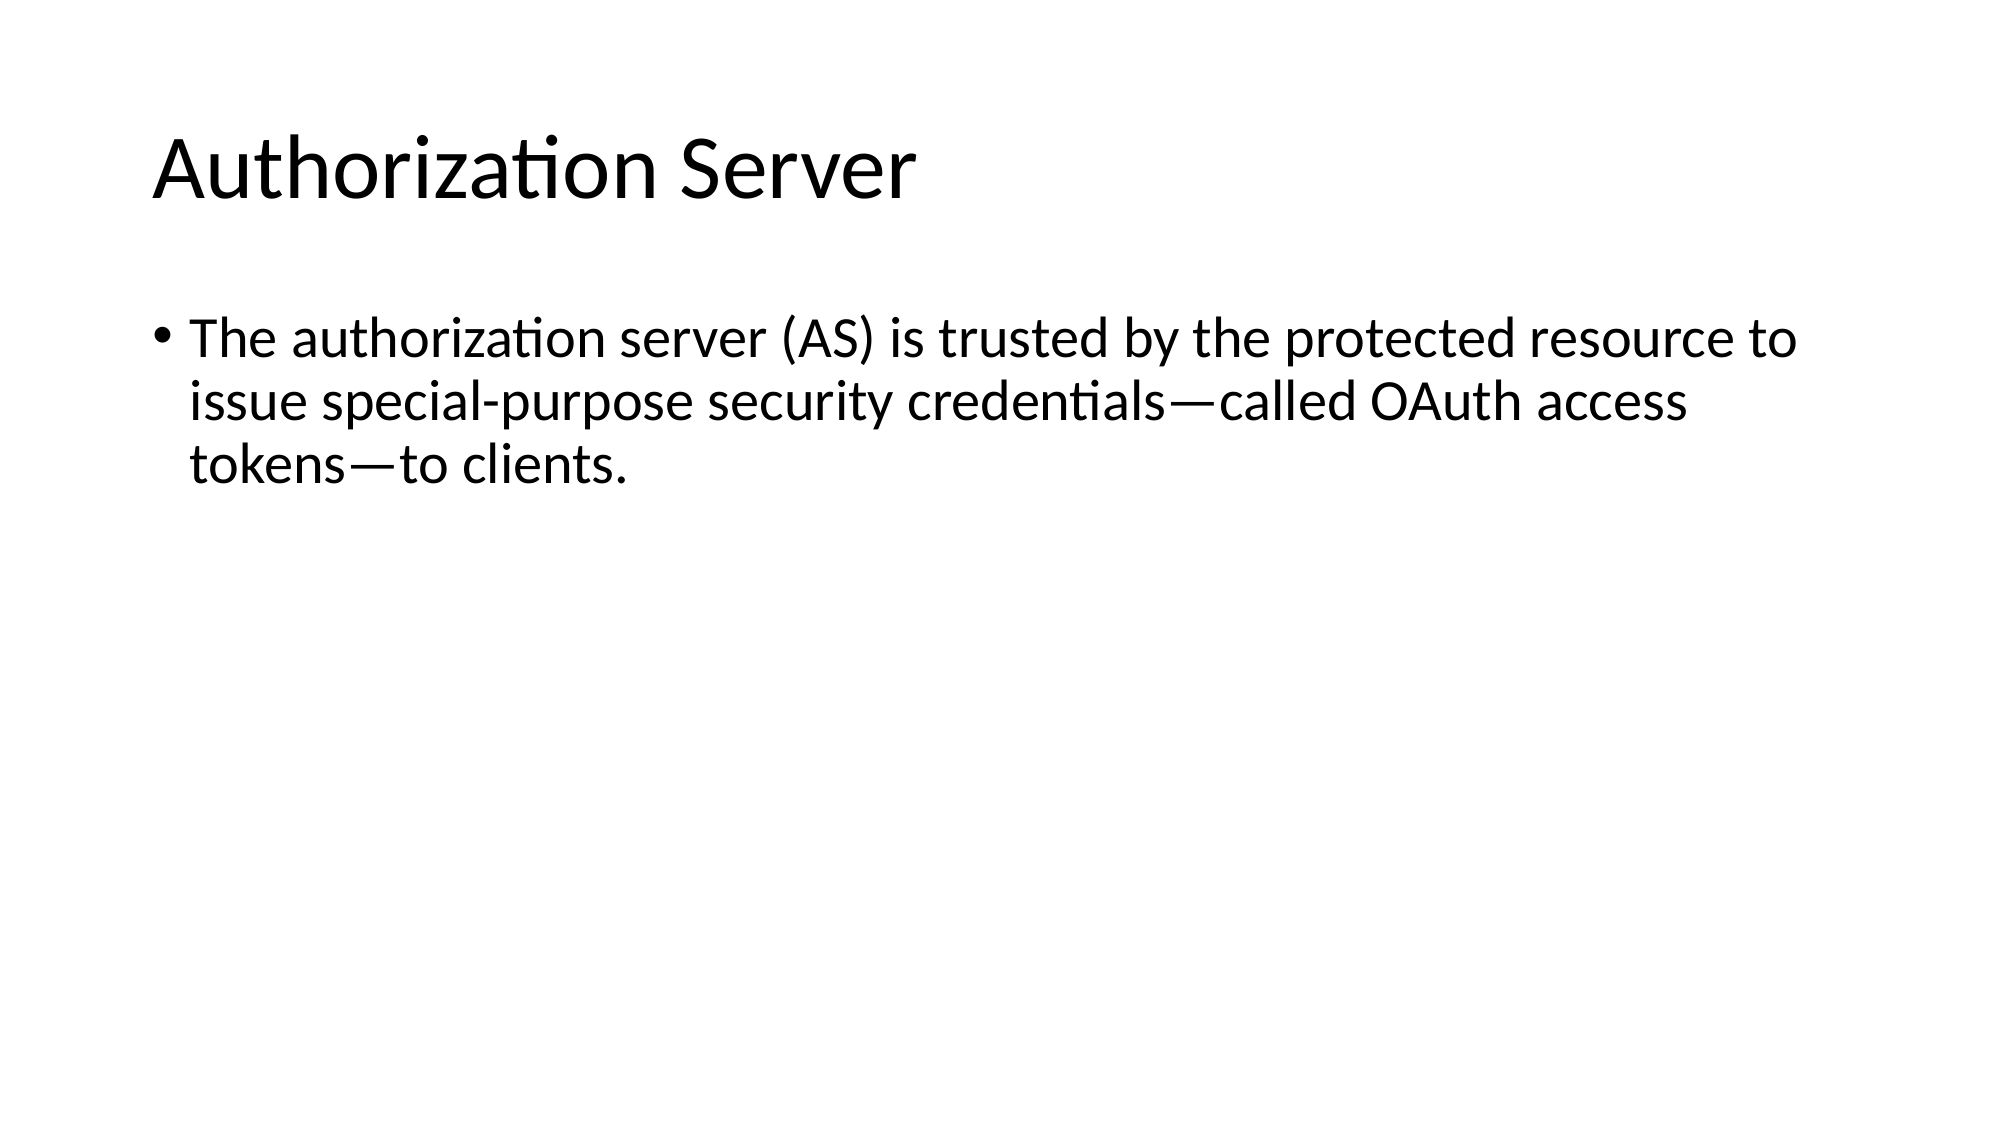

# Authorization Server
The authorization server (AS) is trusted by the protected resource to issue special-purpose security credentials—called OAuth access tokens—to clients.